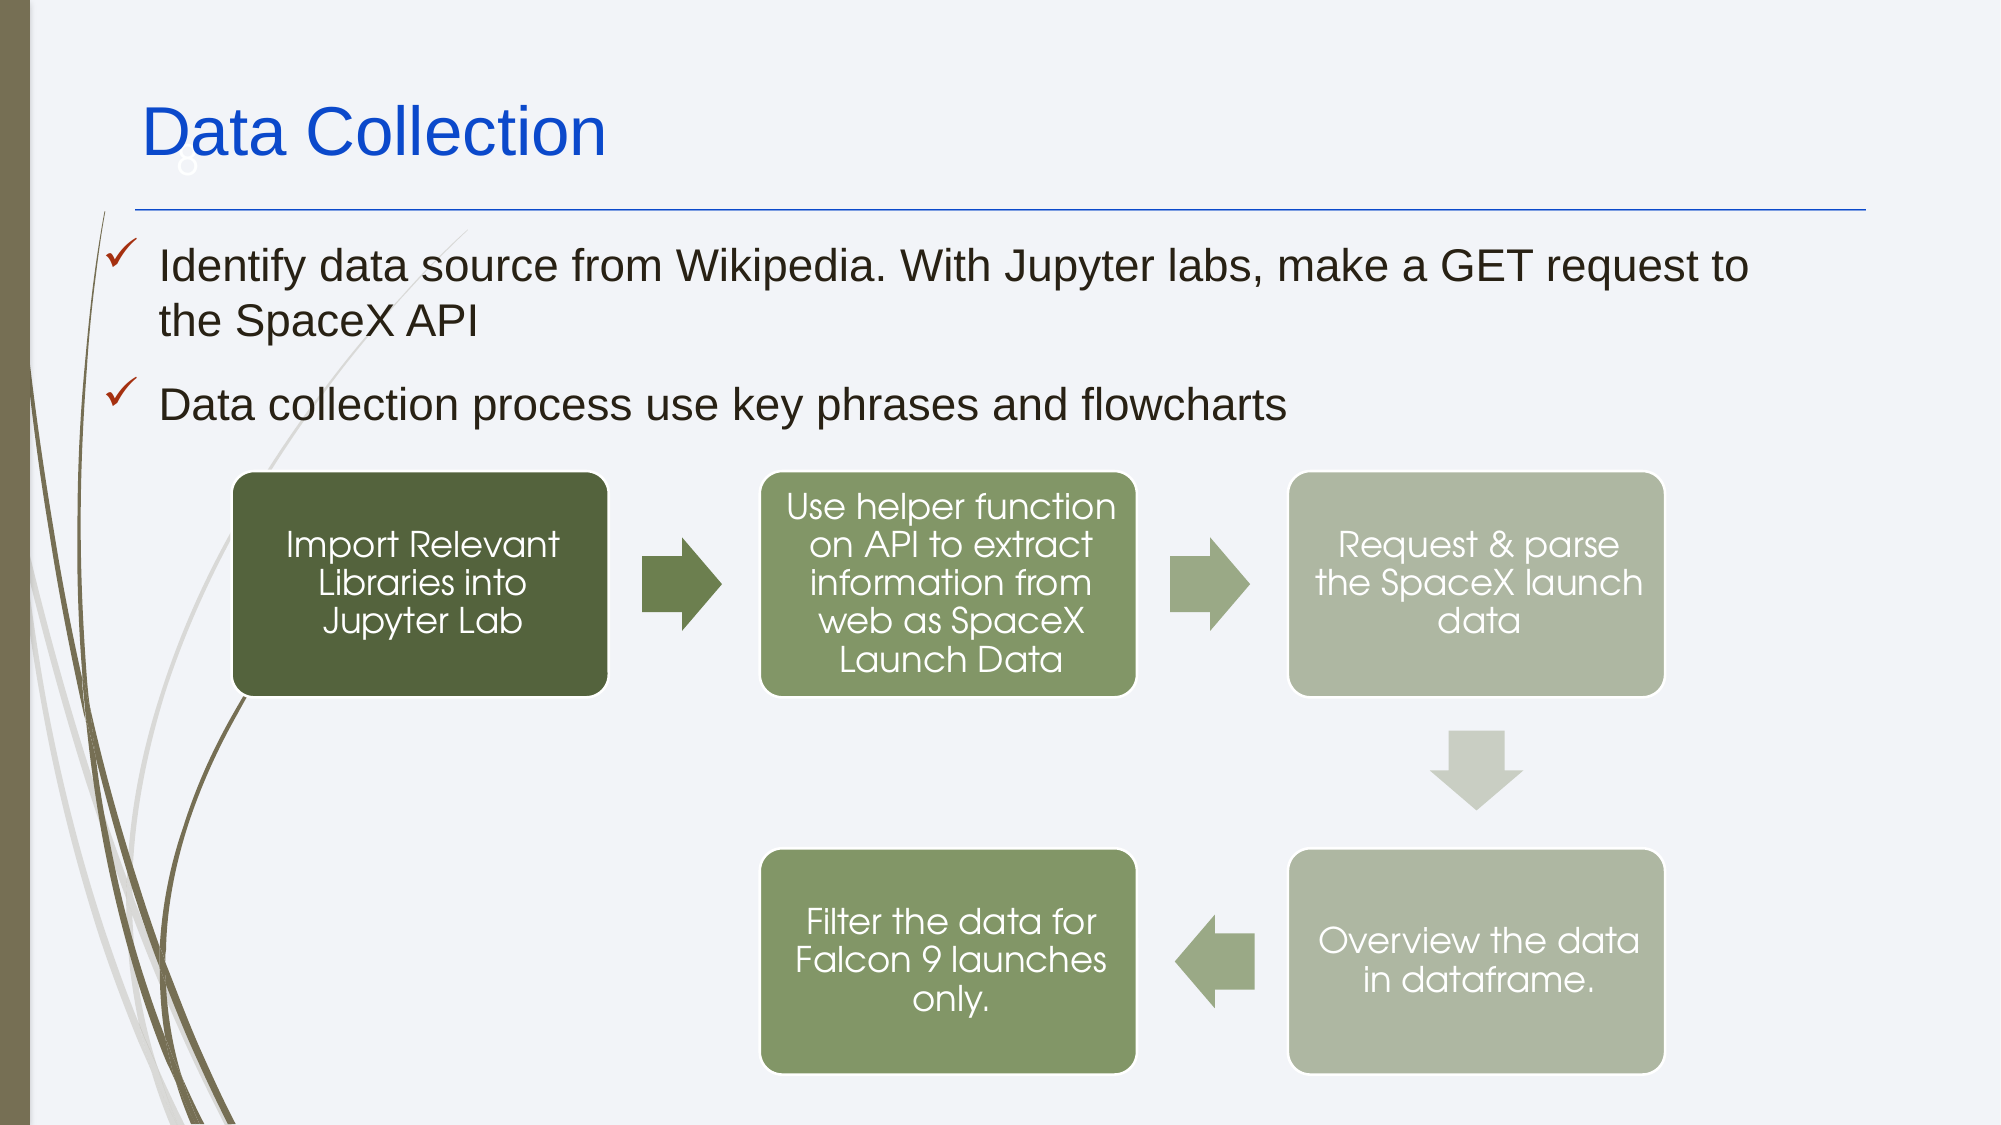

Data Collection
8
Identify data source from Wikipedia. With Jupyter labs, make a GET request to the SpaceX API
Data collection process use key phrases and flowcharts

Import Relevant Libraries into Jupyter Lab

Use helper function on API to extract information from web as SpaceX Launch Data

Request & parse the SpaceX launch data

Overview the data in dataframe.

Filter the data for Falcon 9 launches only.